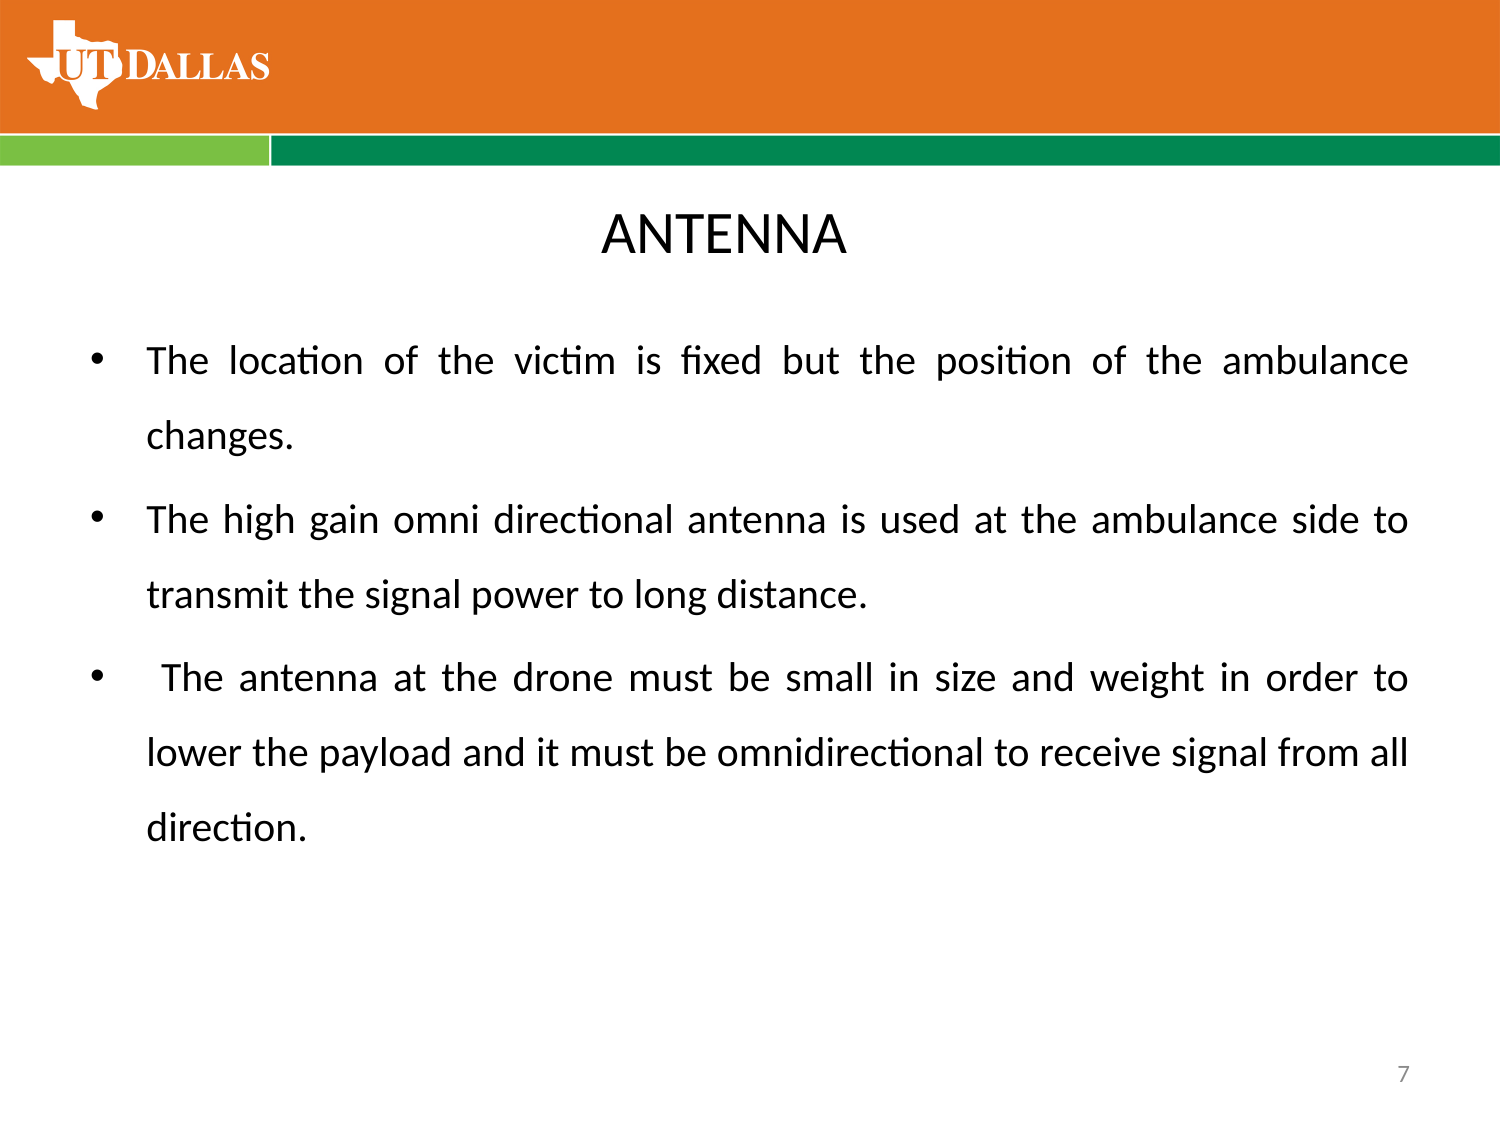

# ANTENNA
The location of the victim is fixed but the position of the ambulance changes.
The high gain omni directional antenna is used at the ambulance side to transmit the signal power to long distance.
 The antenna at the drone must be small in size and weight in order to lower the payload and it must be omnidirectional to receive signal from all direction.
7